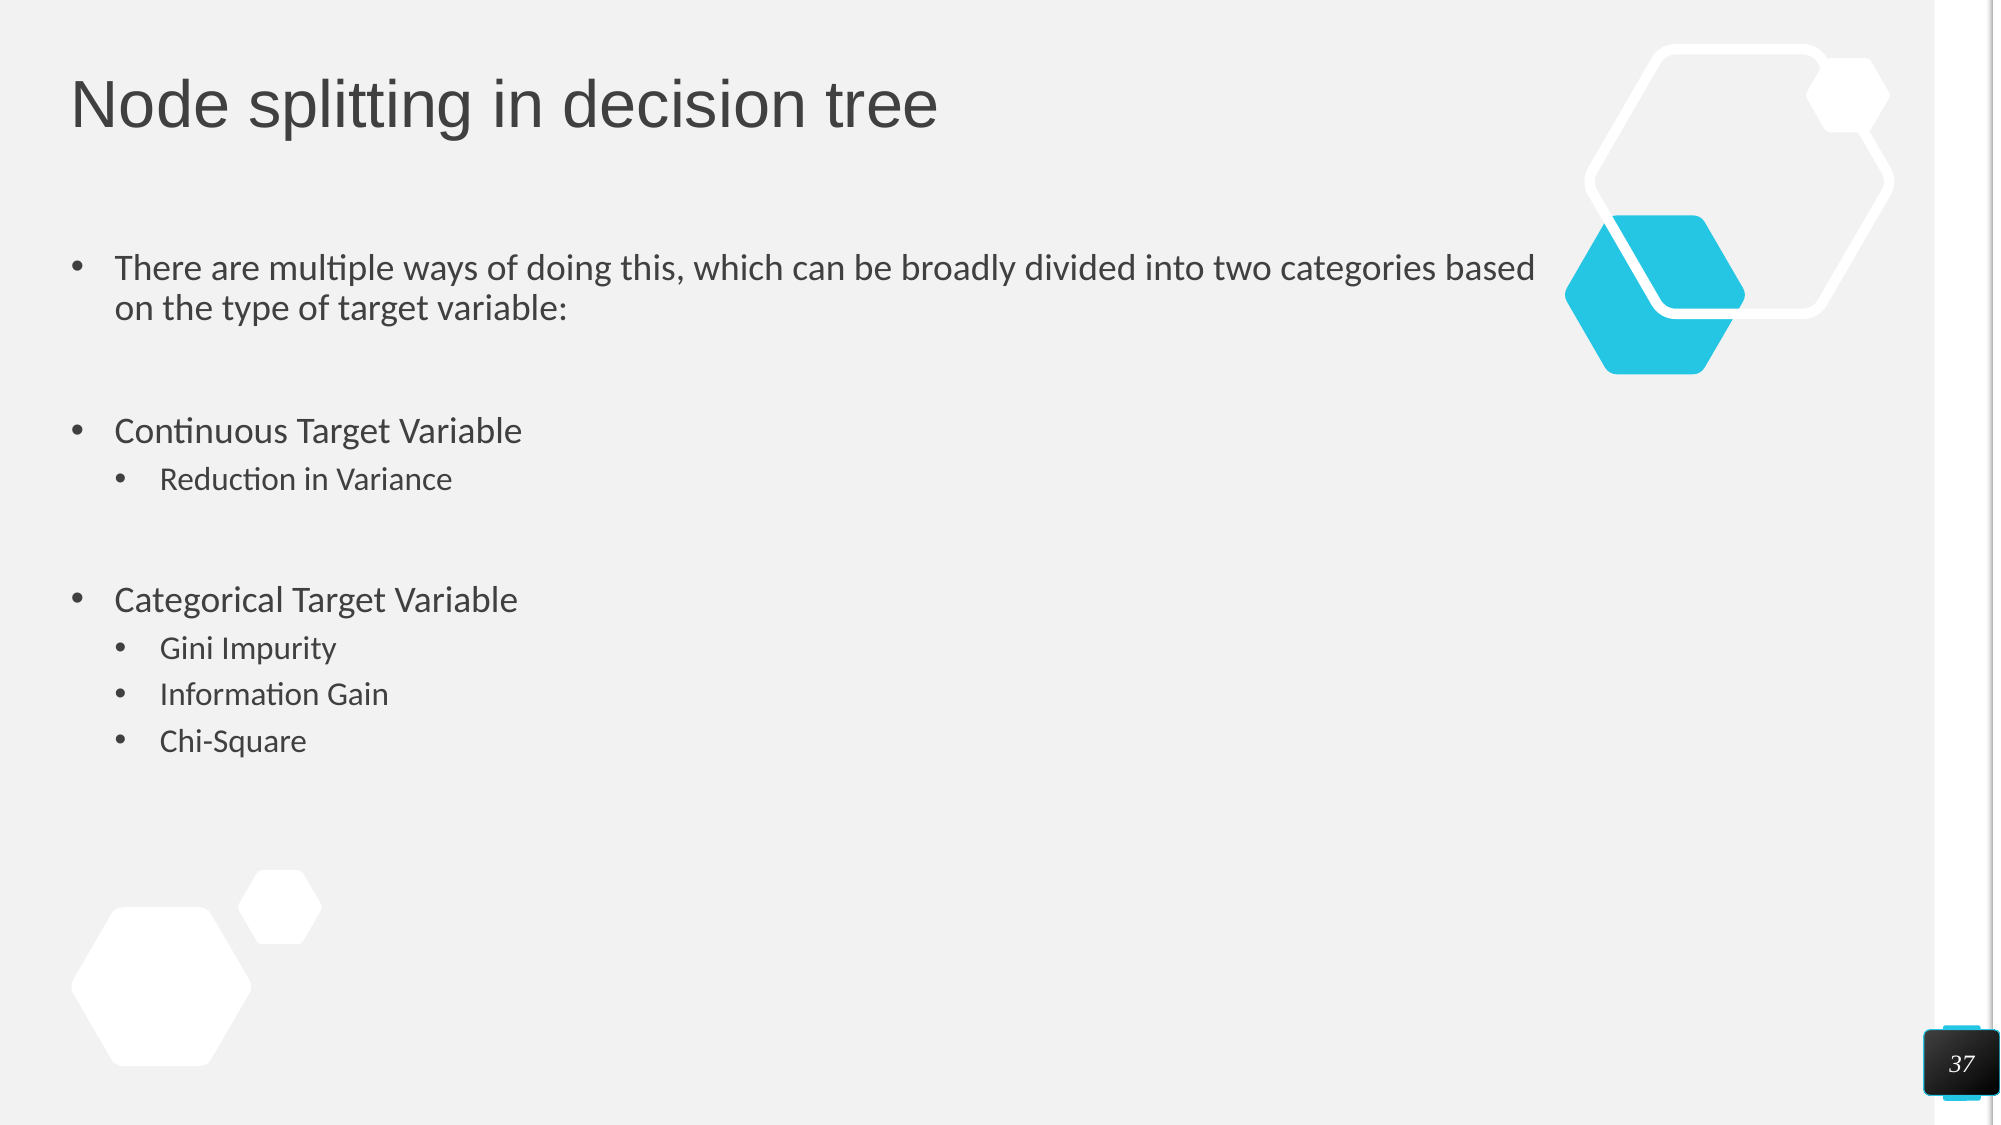

# Node splitting in decision tree
There are multiple ways of doing this, which can be broadly divided into two categories based on the type of target variable:

Continuous Target Variable
Reduction in Variance

Categorical Target Variable
Gini Impurity
Information Gain
Chi-Square
37